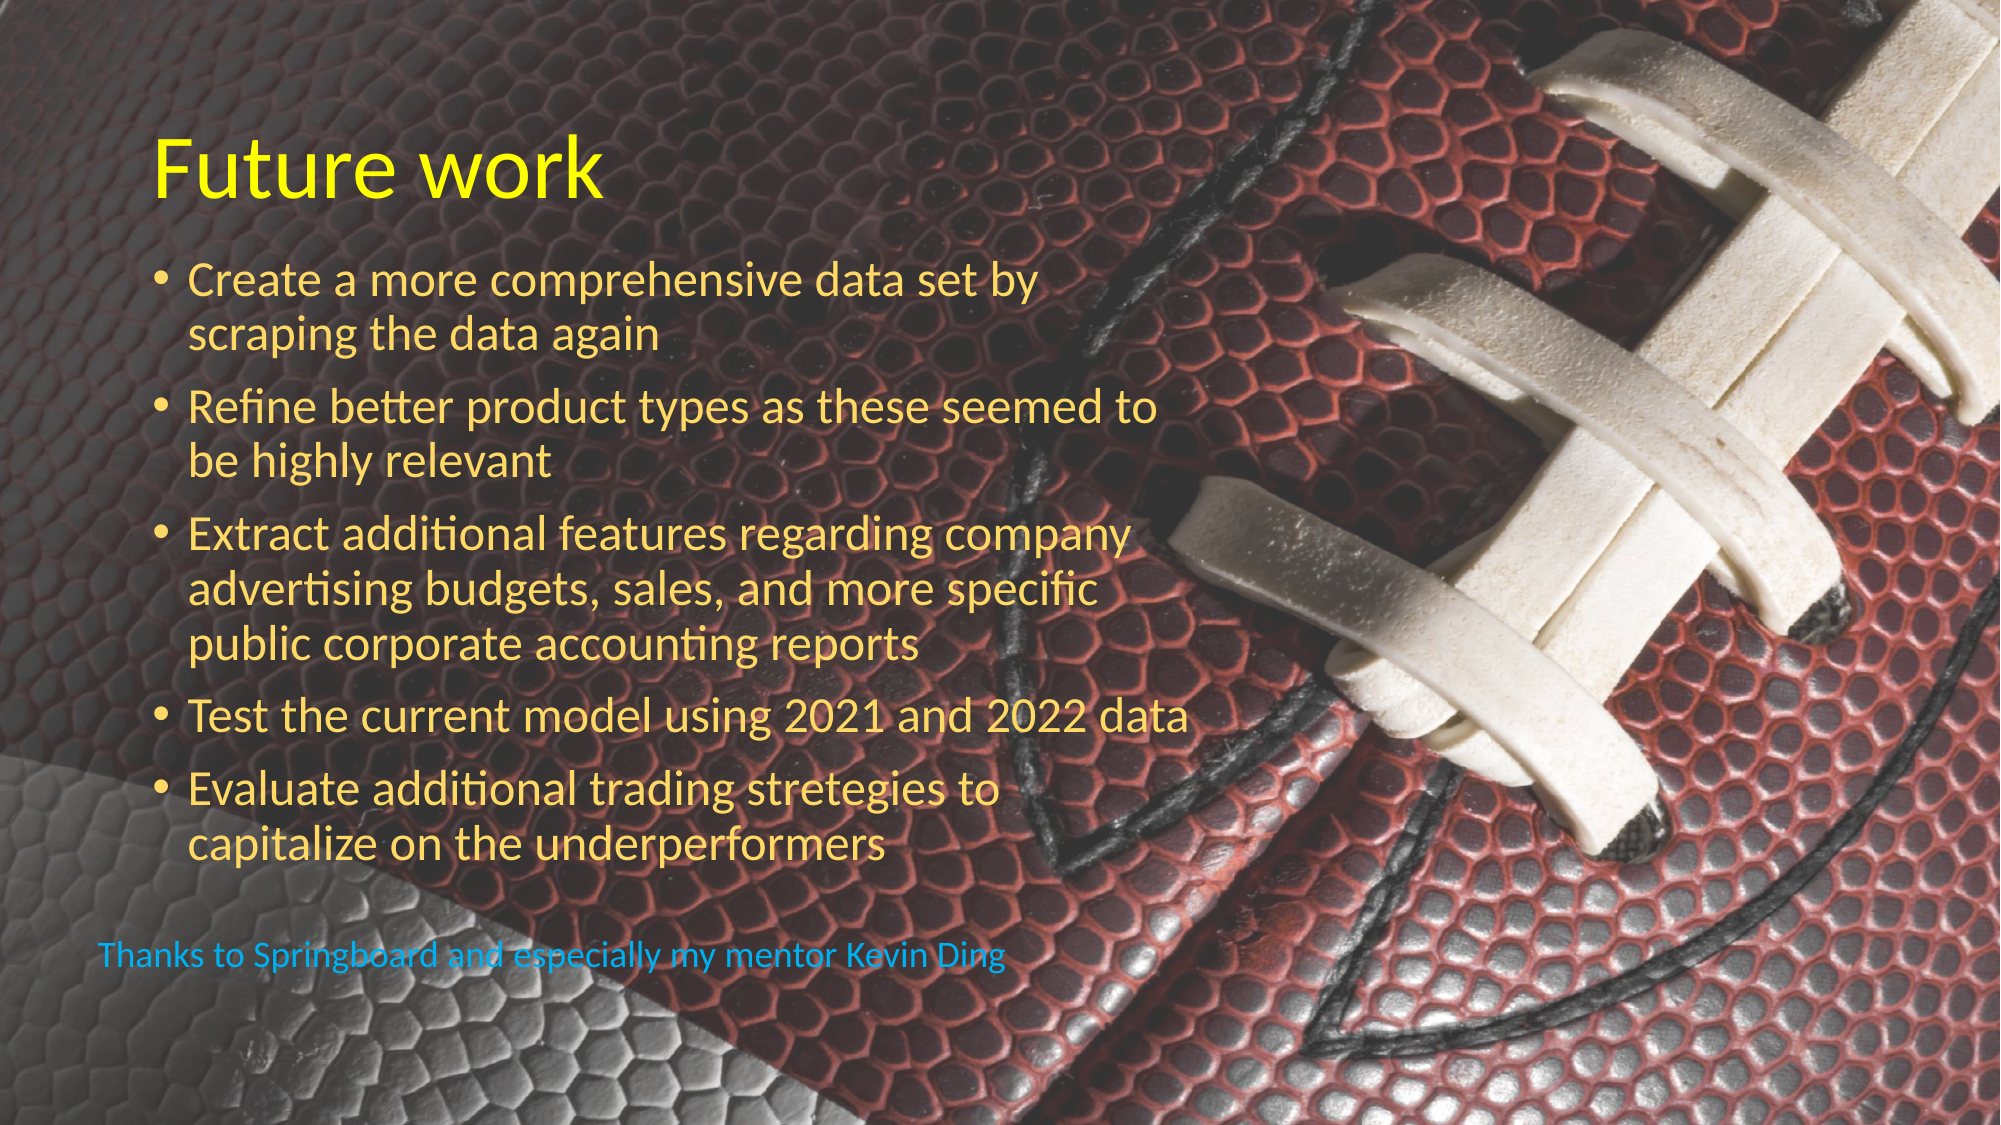

# Future work
Create a more comprehensive data set by scraping the data again
Refine better product types as these seemed to be highly relevant
Extract additional features regarding company advertising budgets, sales, and more specific public corporate accounting reports
Test the current model using 2021 and 2022 data
Evaluate additional trading stretegies to capitalize on the underperformers

Thanks to Springboard and especially my mentor Kevin Ding